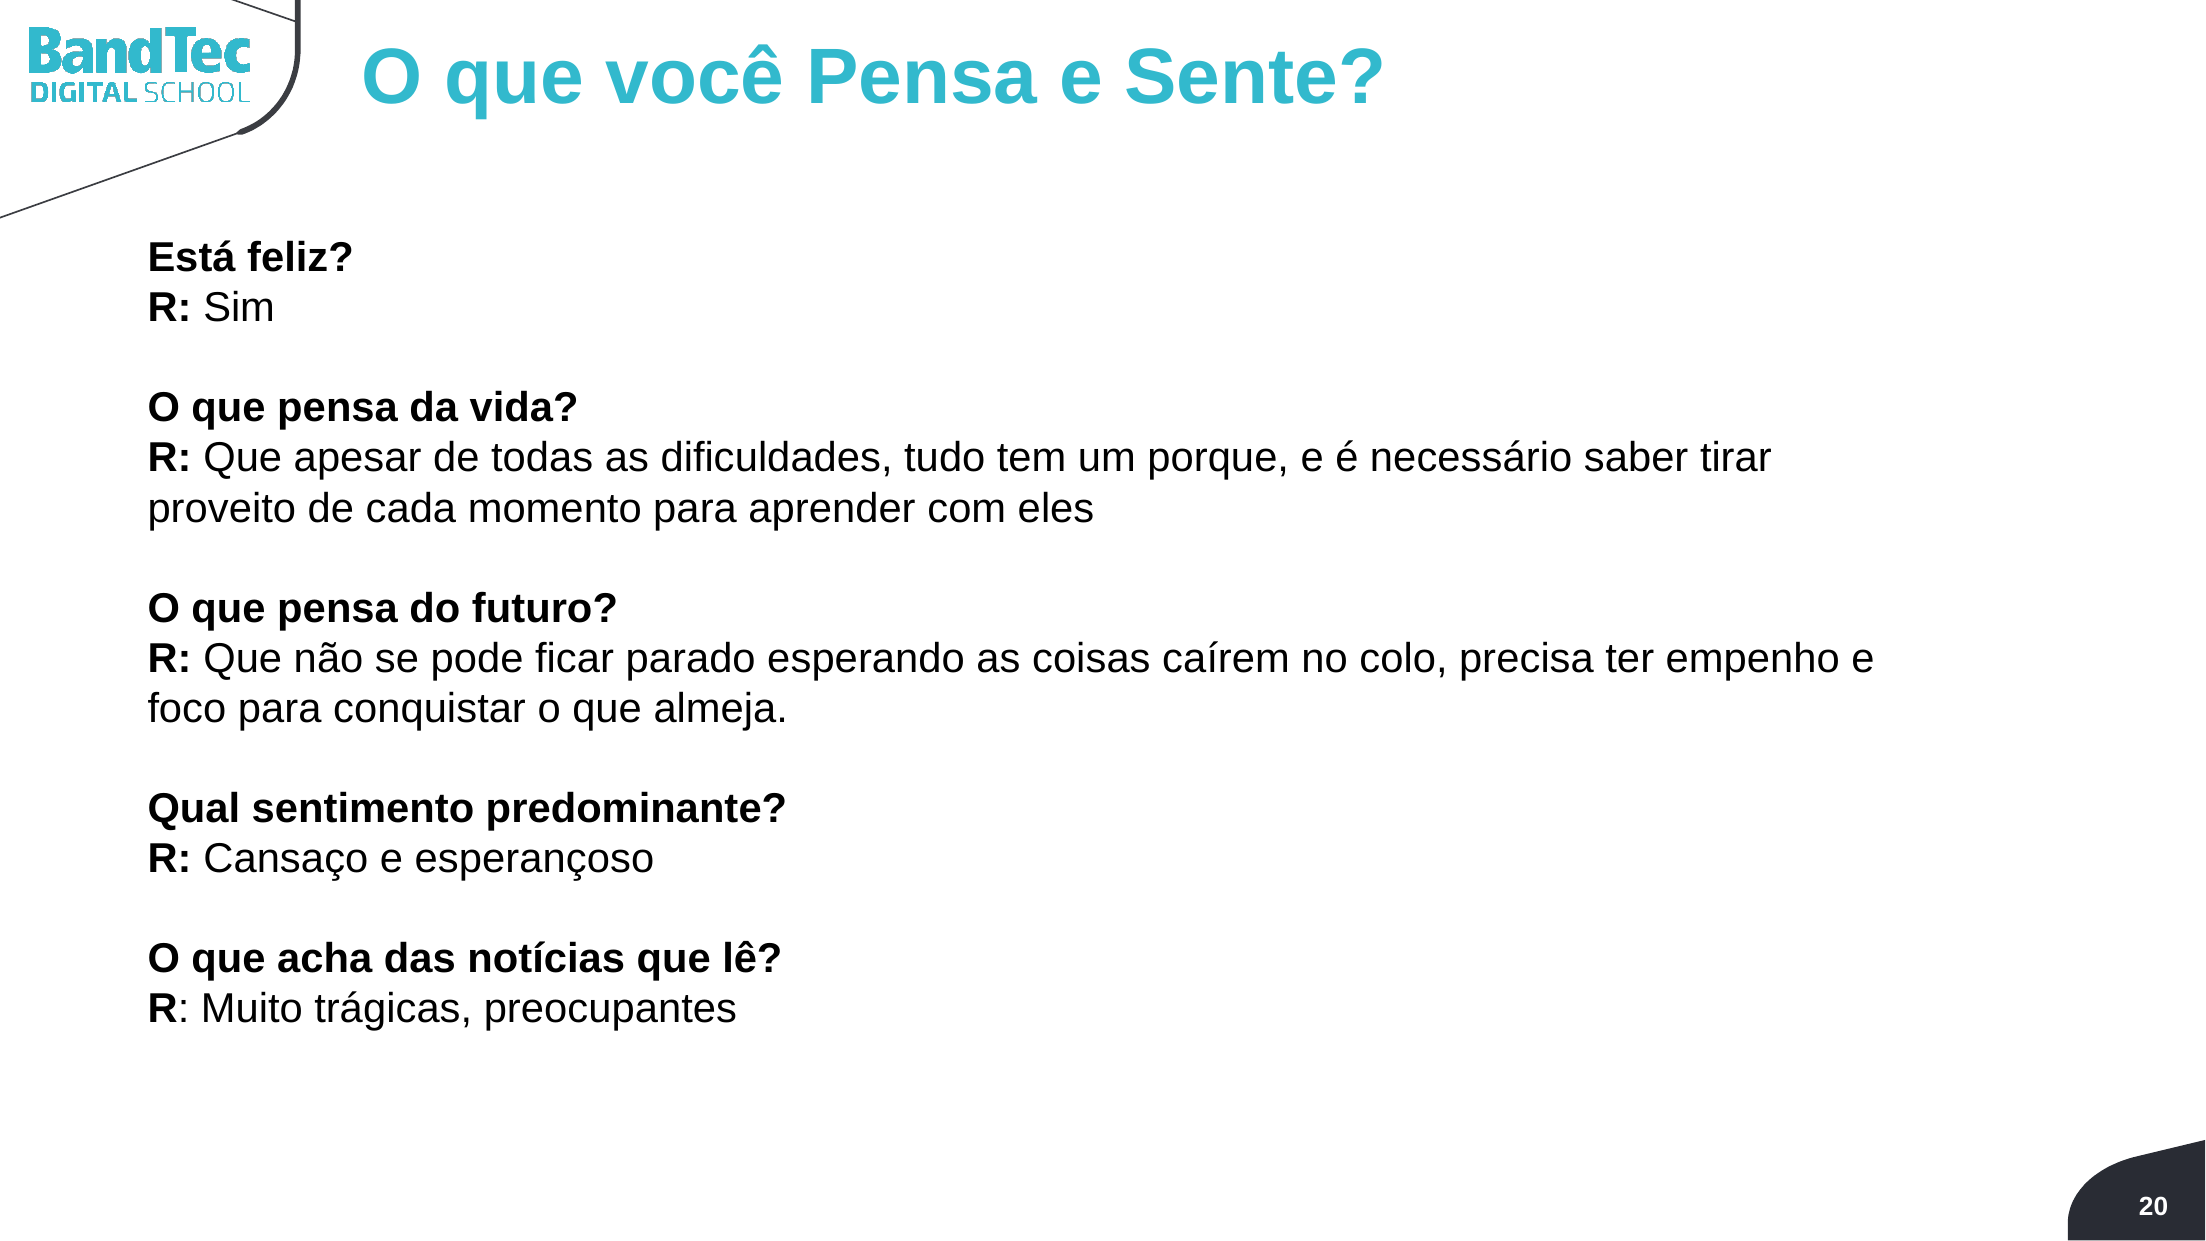

O que você Pensa e Sente?
Está feliz?
R: Sim

O que pensa da vida?
R: Que apesar de todas as dificuldades, tudo tem um porque, e é necessário saber tirar proveito de cada momento para aprender com eles

O que pensa do futuro?
R: Que não se pode ficar parado esperando as coisas caírem no colo, precisa ter empenho e foco para conquistar o que almeja.

Qual sentimento predominante?
R: Cansaço e esperançoso

O que acha das notícias que lê?
R: Muito trágicas, preocupantes
20